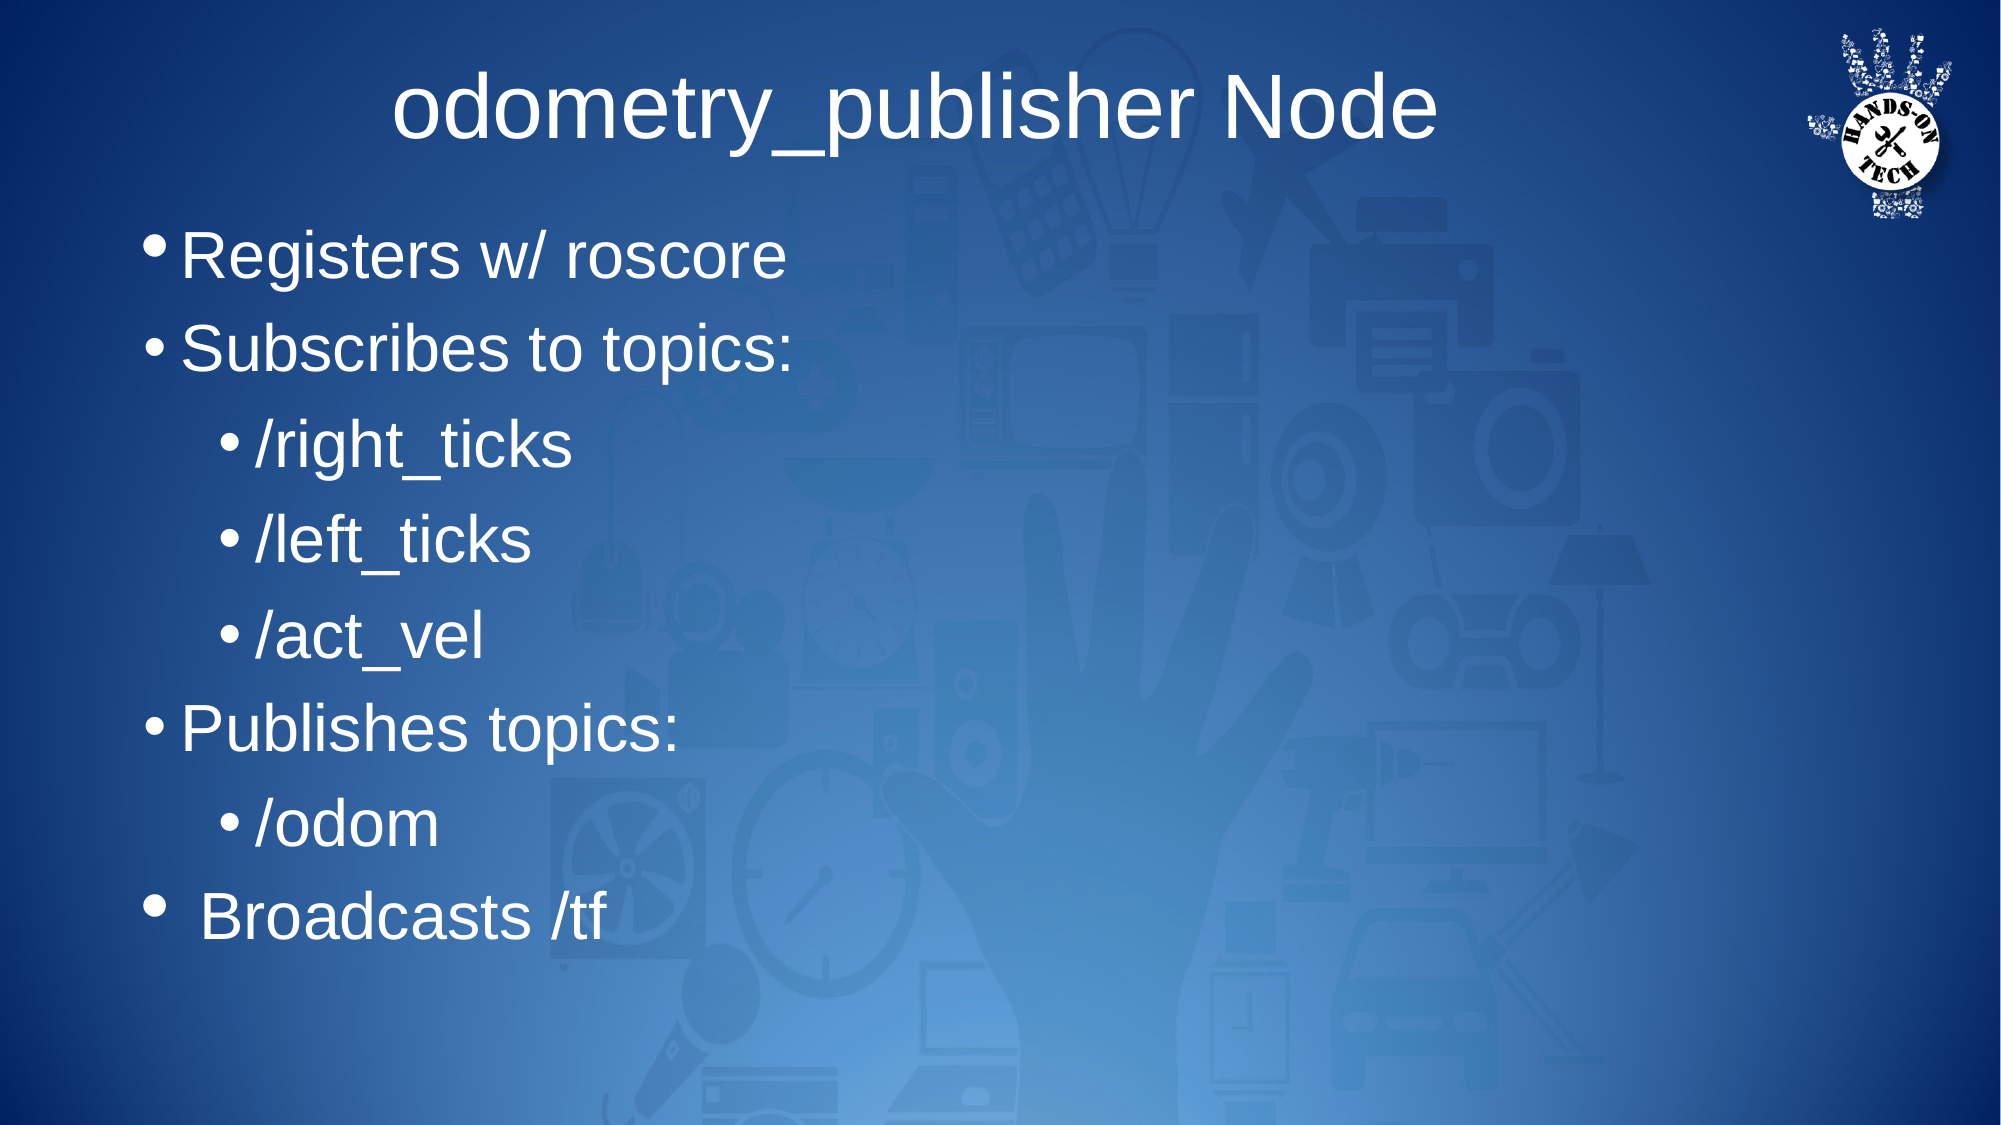

odometry_publisher Node
Registers w/ roscore
Subscribes to topics:
/right_ticks
/left_ticks
/act_vel
Publishes topics:
/odom
 Broadcasts /tf